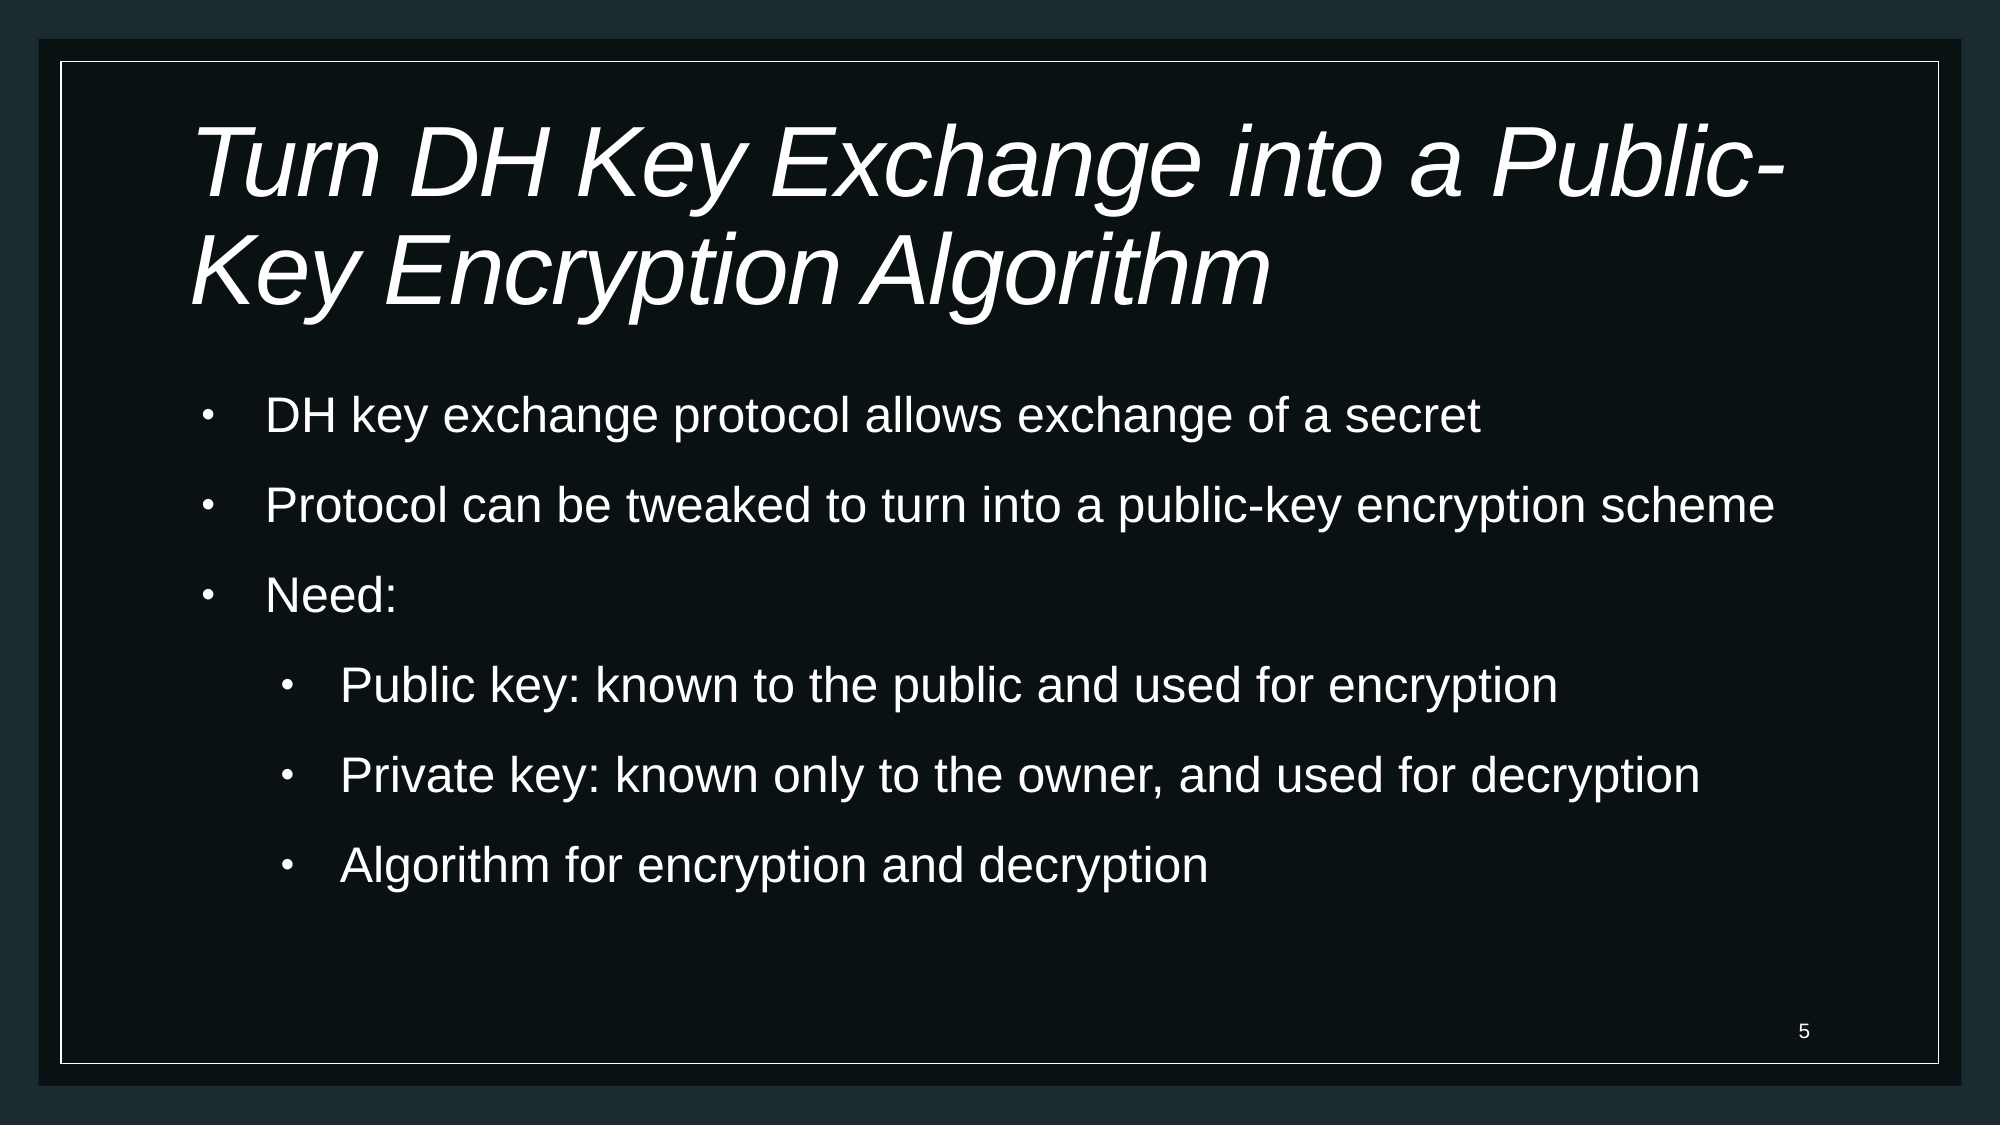

# Turn DH Key Exchange into a Public-Key Encryption Algorithm
DH key exchange protocol allows exchange of a secret
Protocol can be tweaked to turn into a public-key encryption scheme
Need:
Public key: known to the public and used for encryption
Private key: known only to the owner, and used for decryption
Algorithm for encryption and decryption

5